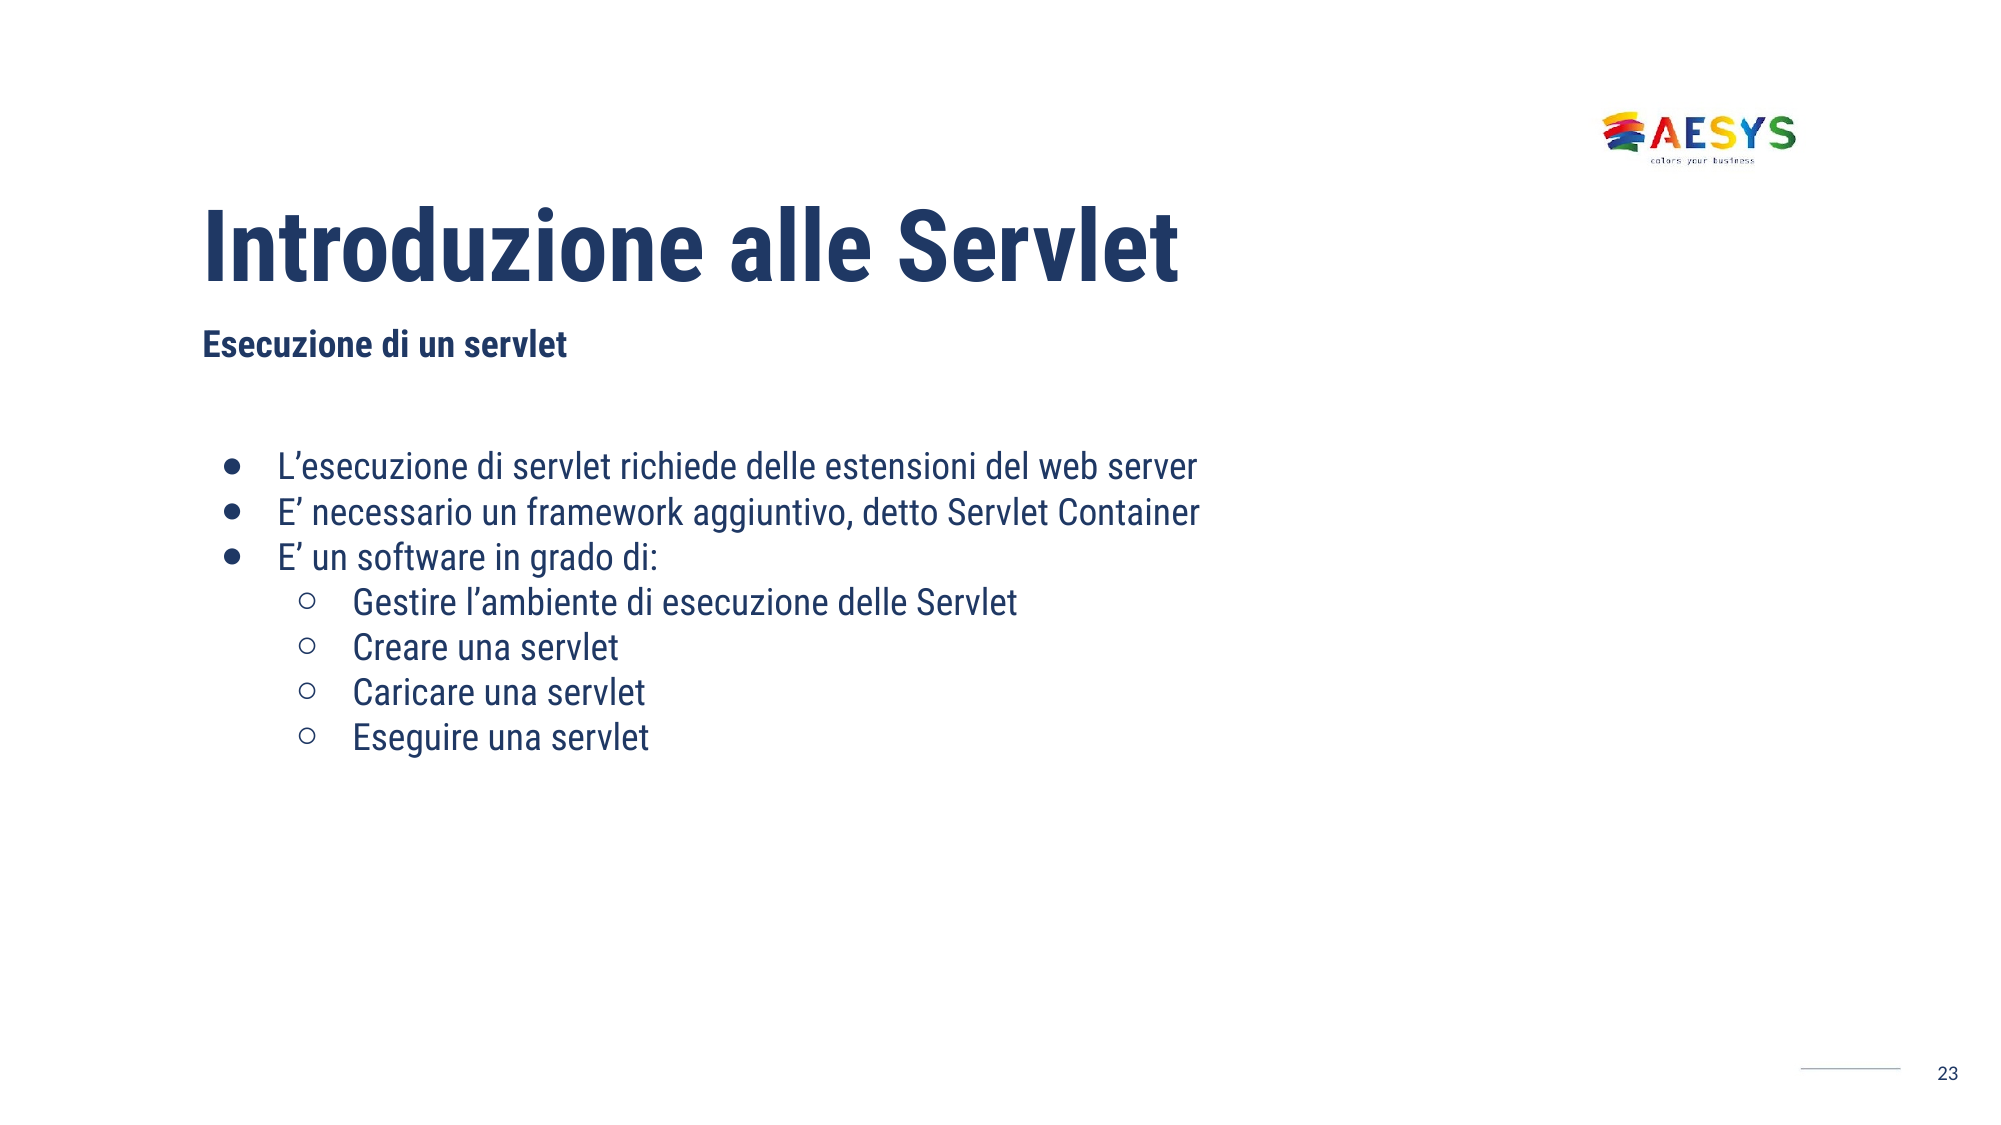

# Introduzione alle Servlet Esecuzione di un servlet

L’esecuzione di servlet richiede delle estensioni del web server
E’ necessario un framework aggiuntivo, detto Servlet Container
E’ un software in grado di:
Gestire l’ambiente di esecuzione delle Servlet
Creare una servlet
Caricare una servlet
Eseguire una servlet

23